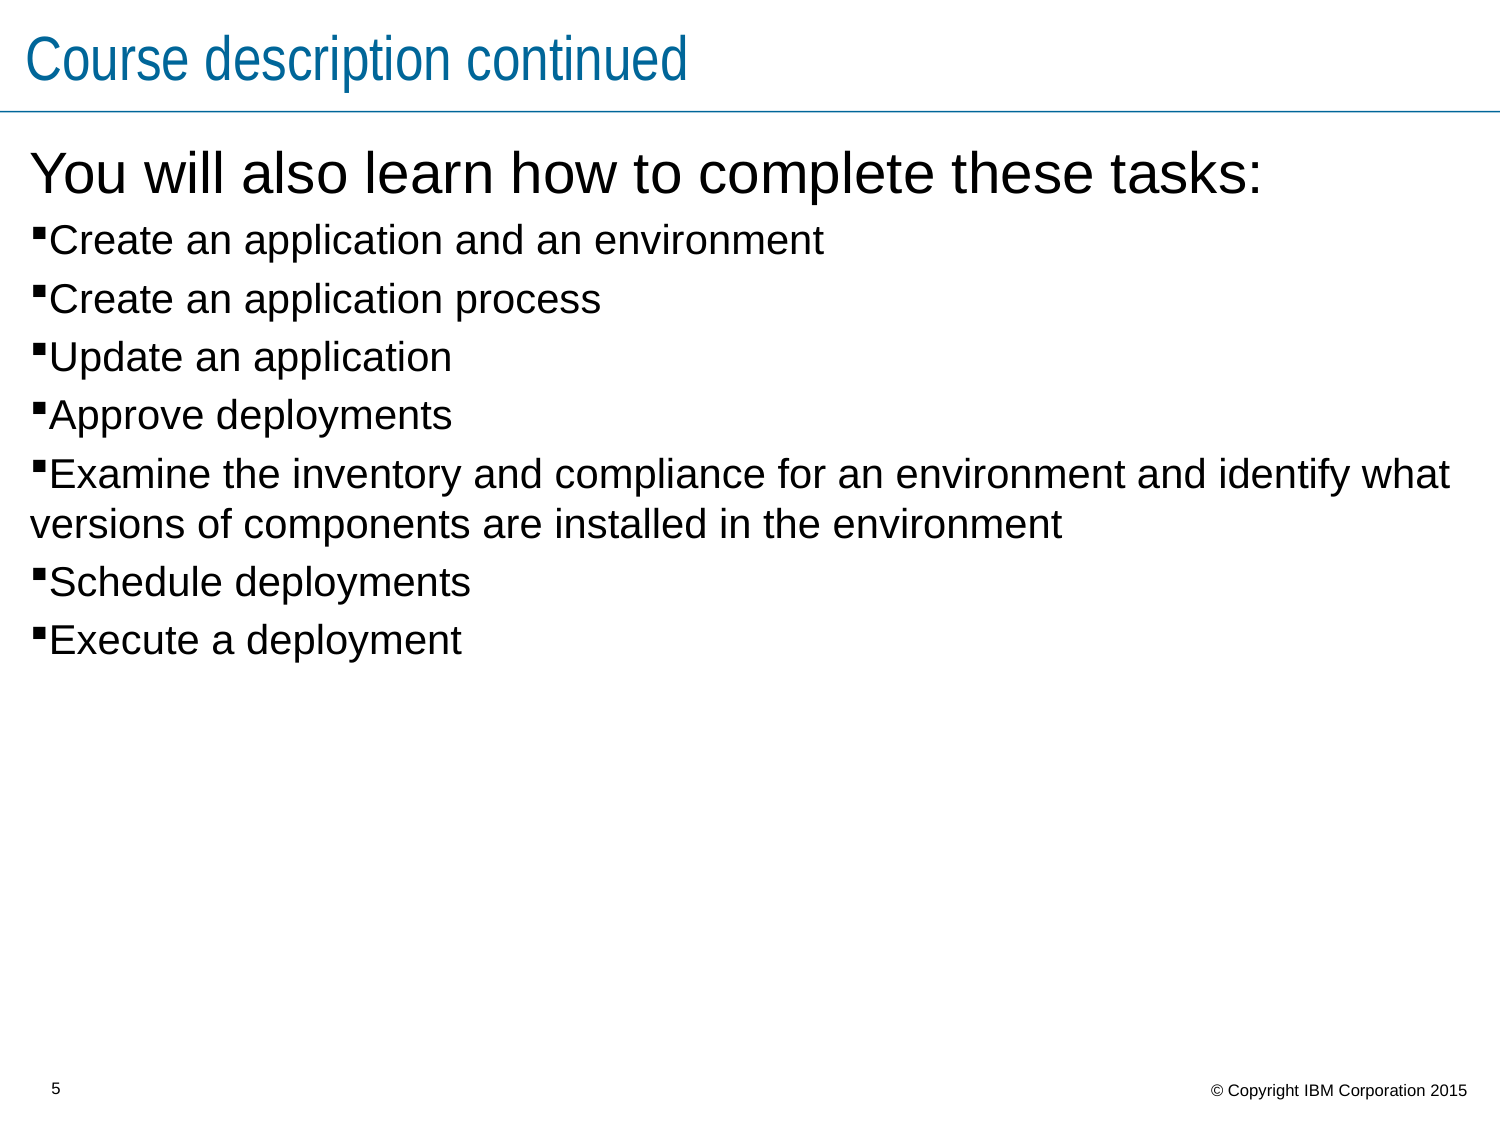

# Course description continued
You will also learn how to complete these tasks:
Create an application and an environment
Create an application process
Update an application
Approve deployments
Examine the inventory and compliance for an environment and identify what versions of components are installed in the environment
Schedule deployments
Execute a deployment